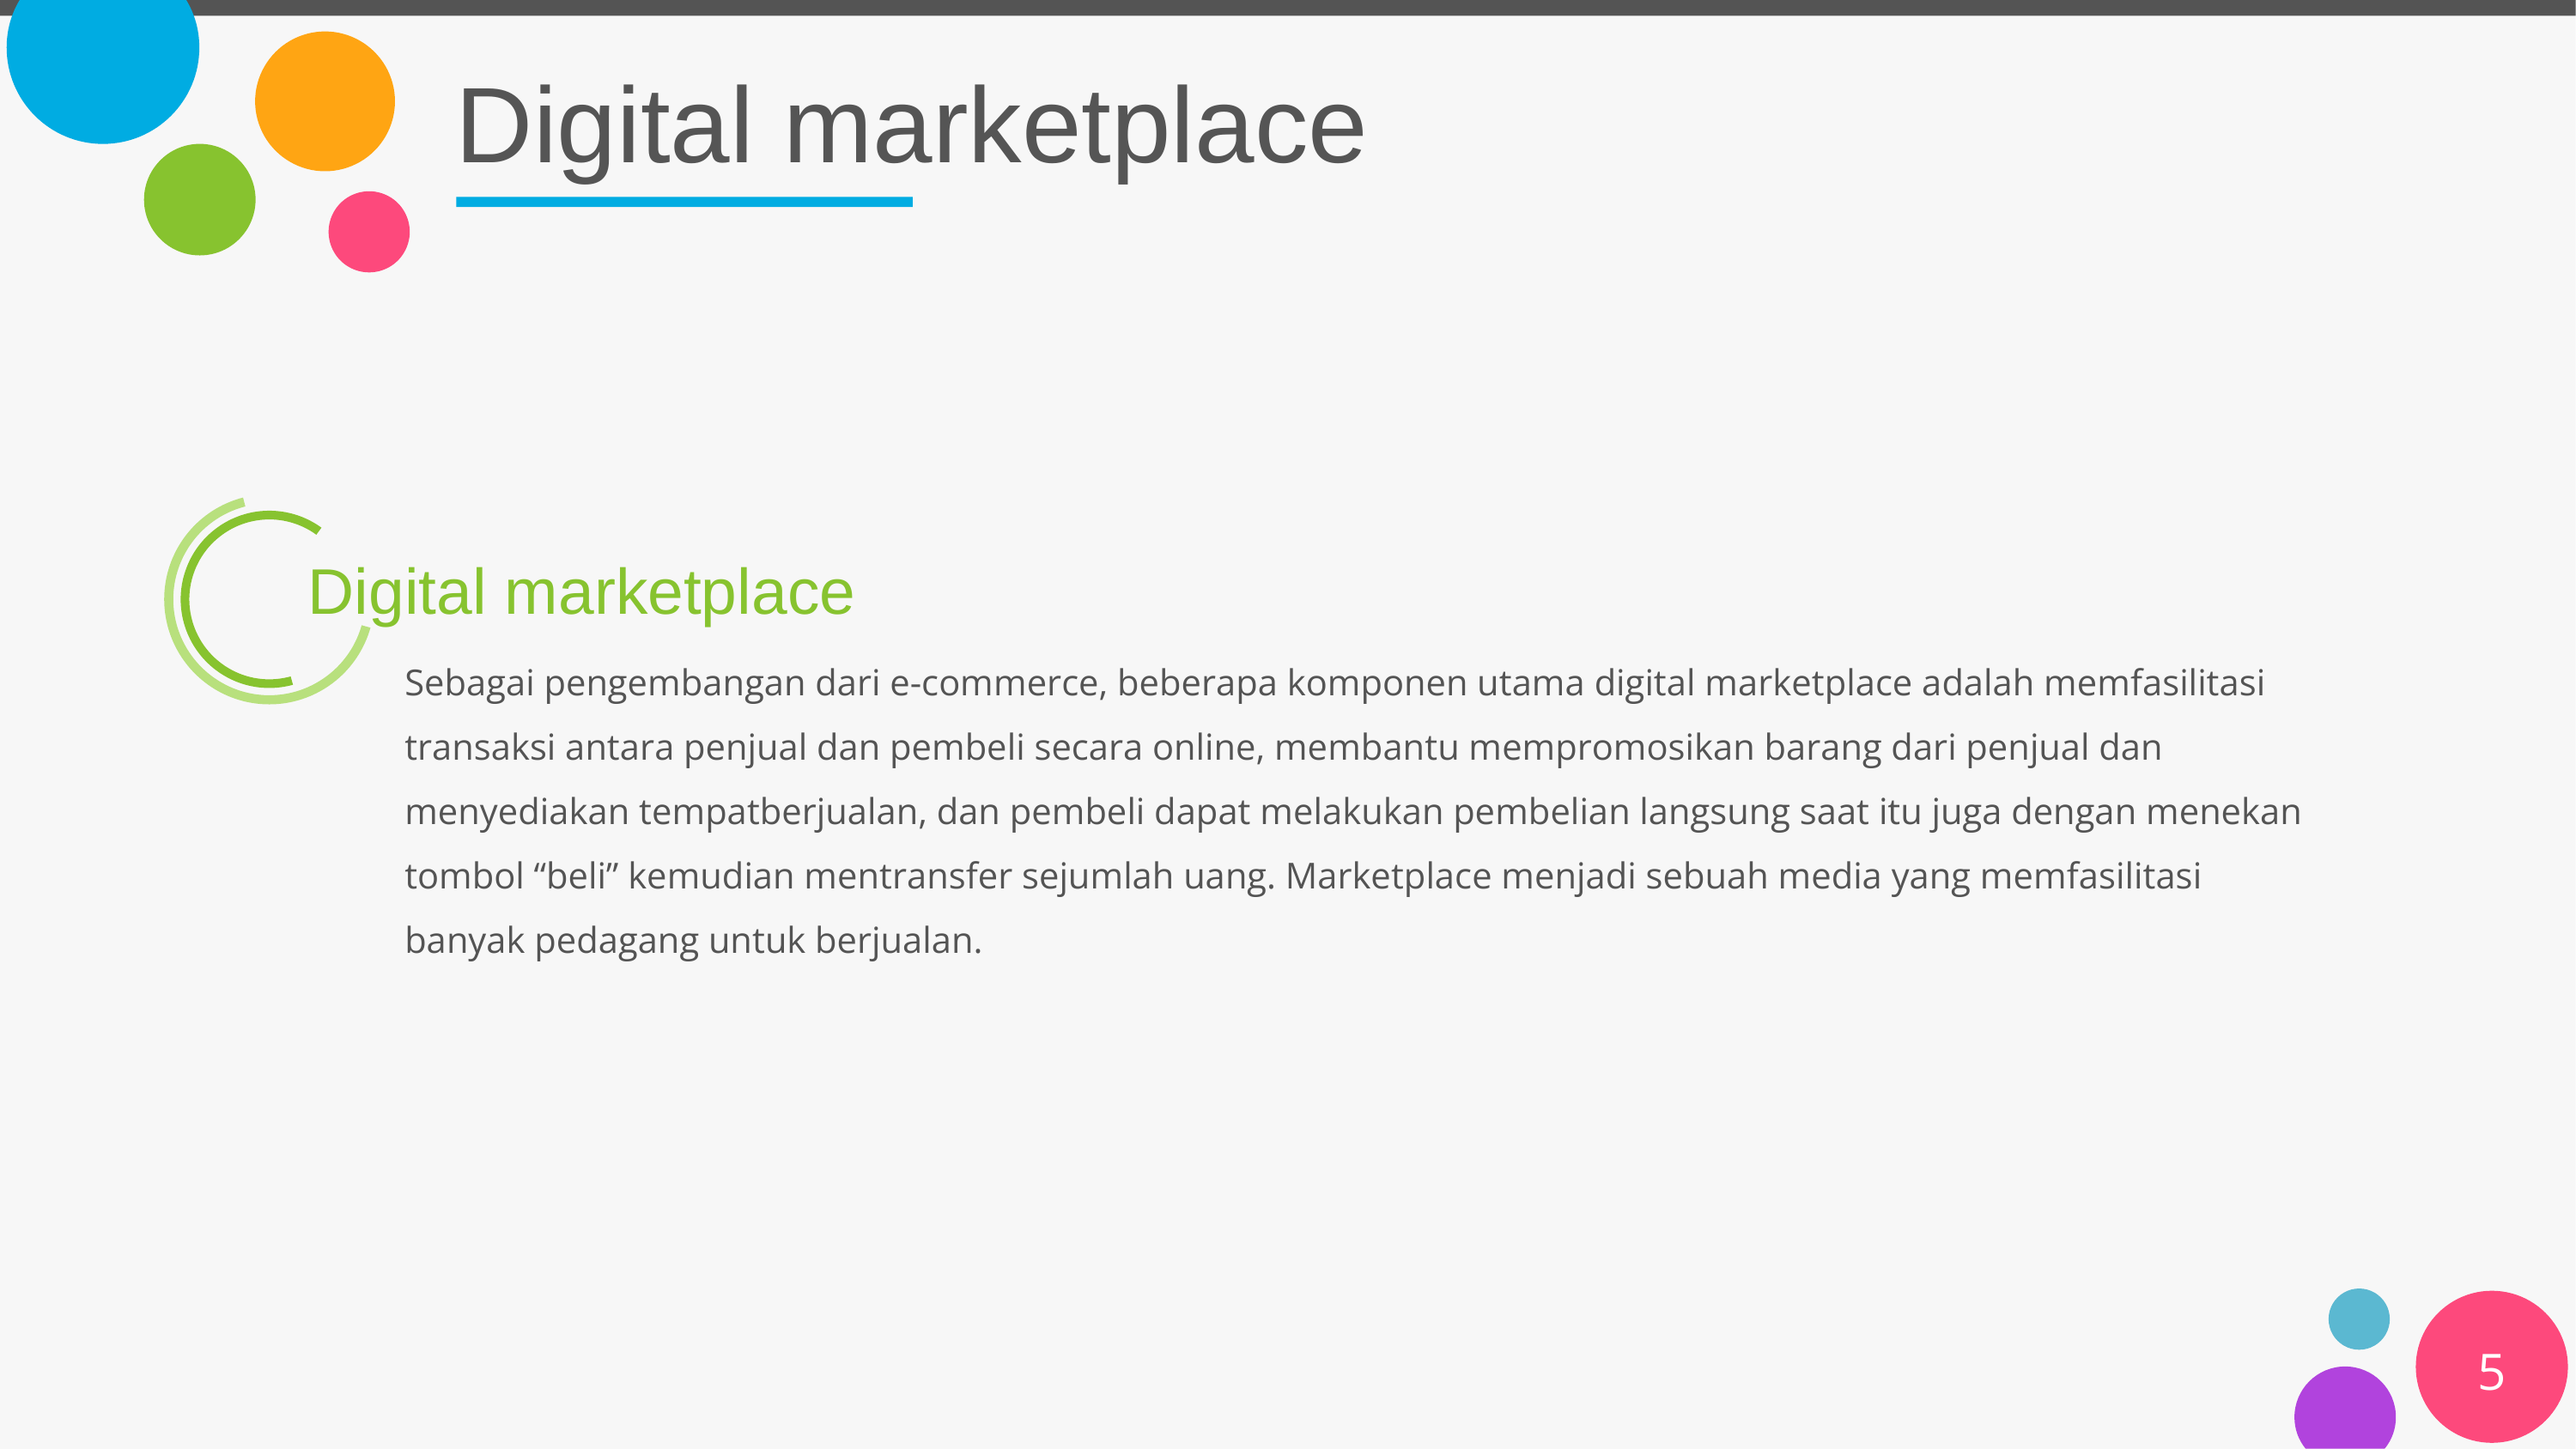

# Digital marketplace
Digital marketplace
Sebagai pengembangan dari e-commerce, beberapa komponen utama digital marketplace adalah memfasilitasi transaksi antara penjual dan pembeli secara online, membantu mempromosikan barang dari penjual dan menyediakan tempatberjualan, dan pembeli dapat melakukan pembelian langsung saat itu juga dengan menekan tombol “beli” kemudian mentransfer sejumlah uang. Marketplace menjadi sebuah media yang memfasilitasi banyak pedagang untuk berjualan.

5